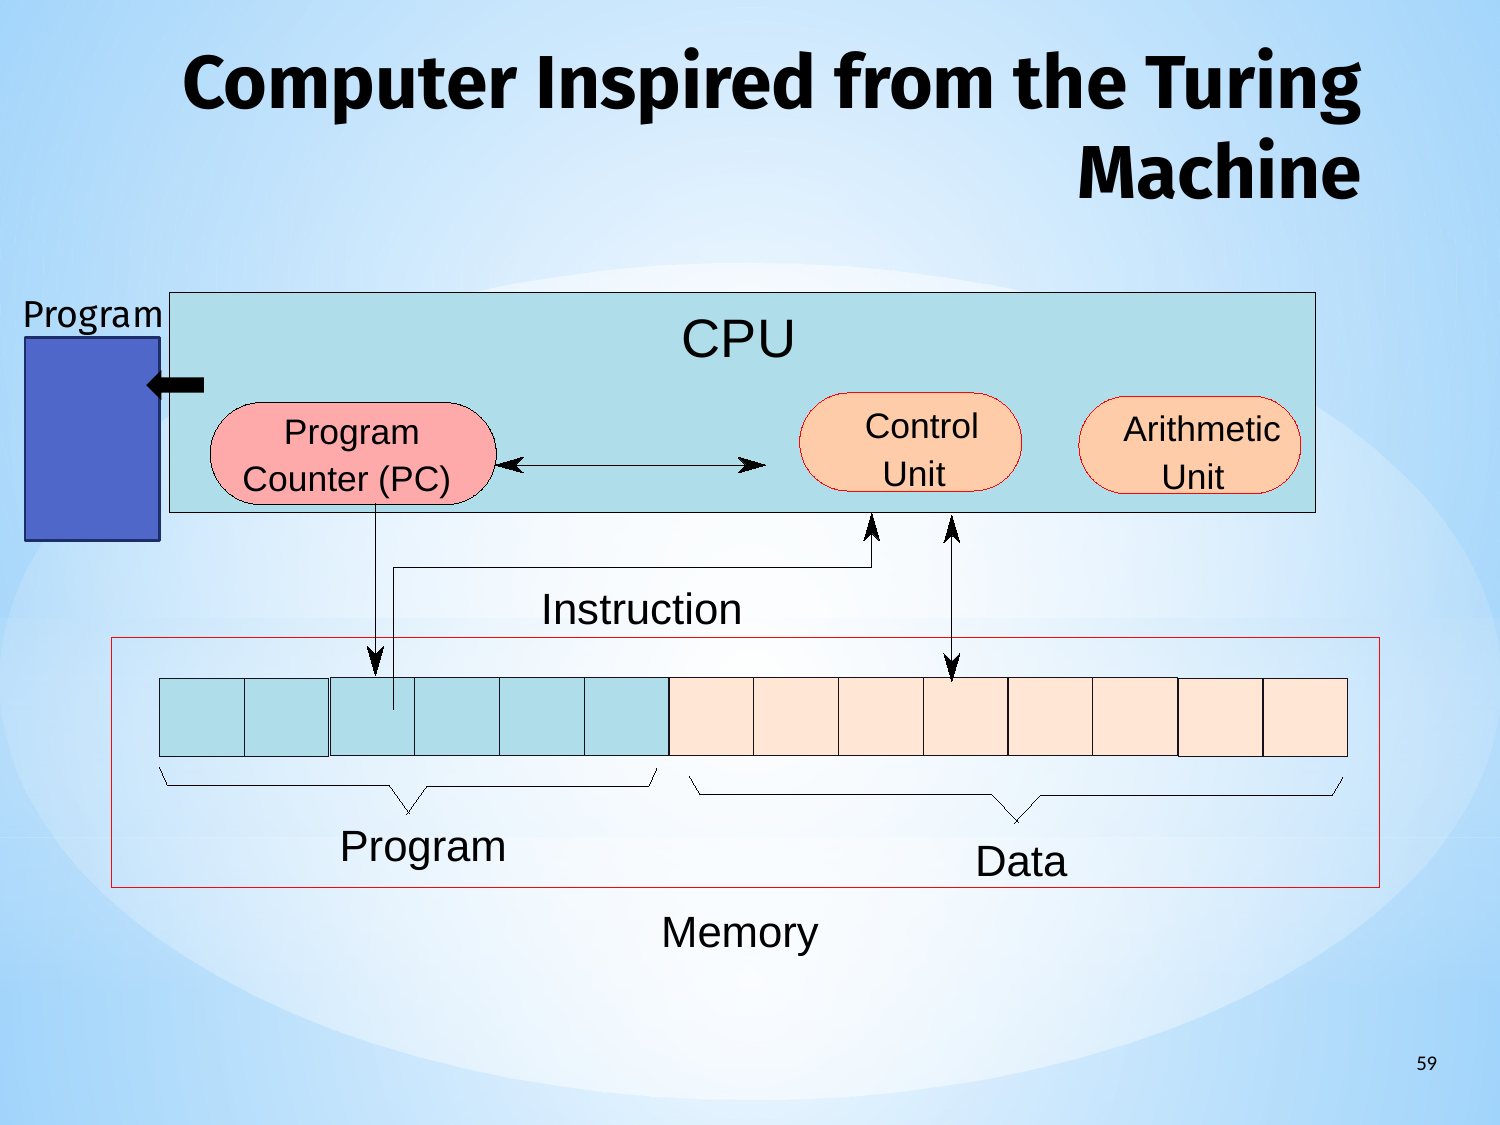

Computer Inspired from the Turing Machine

CPU

Control
Arithmetic
   Program
Unit
Unit
Counter (PC)

Instruction

Program
Data
Memory
Program

59